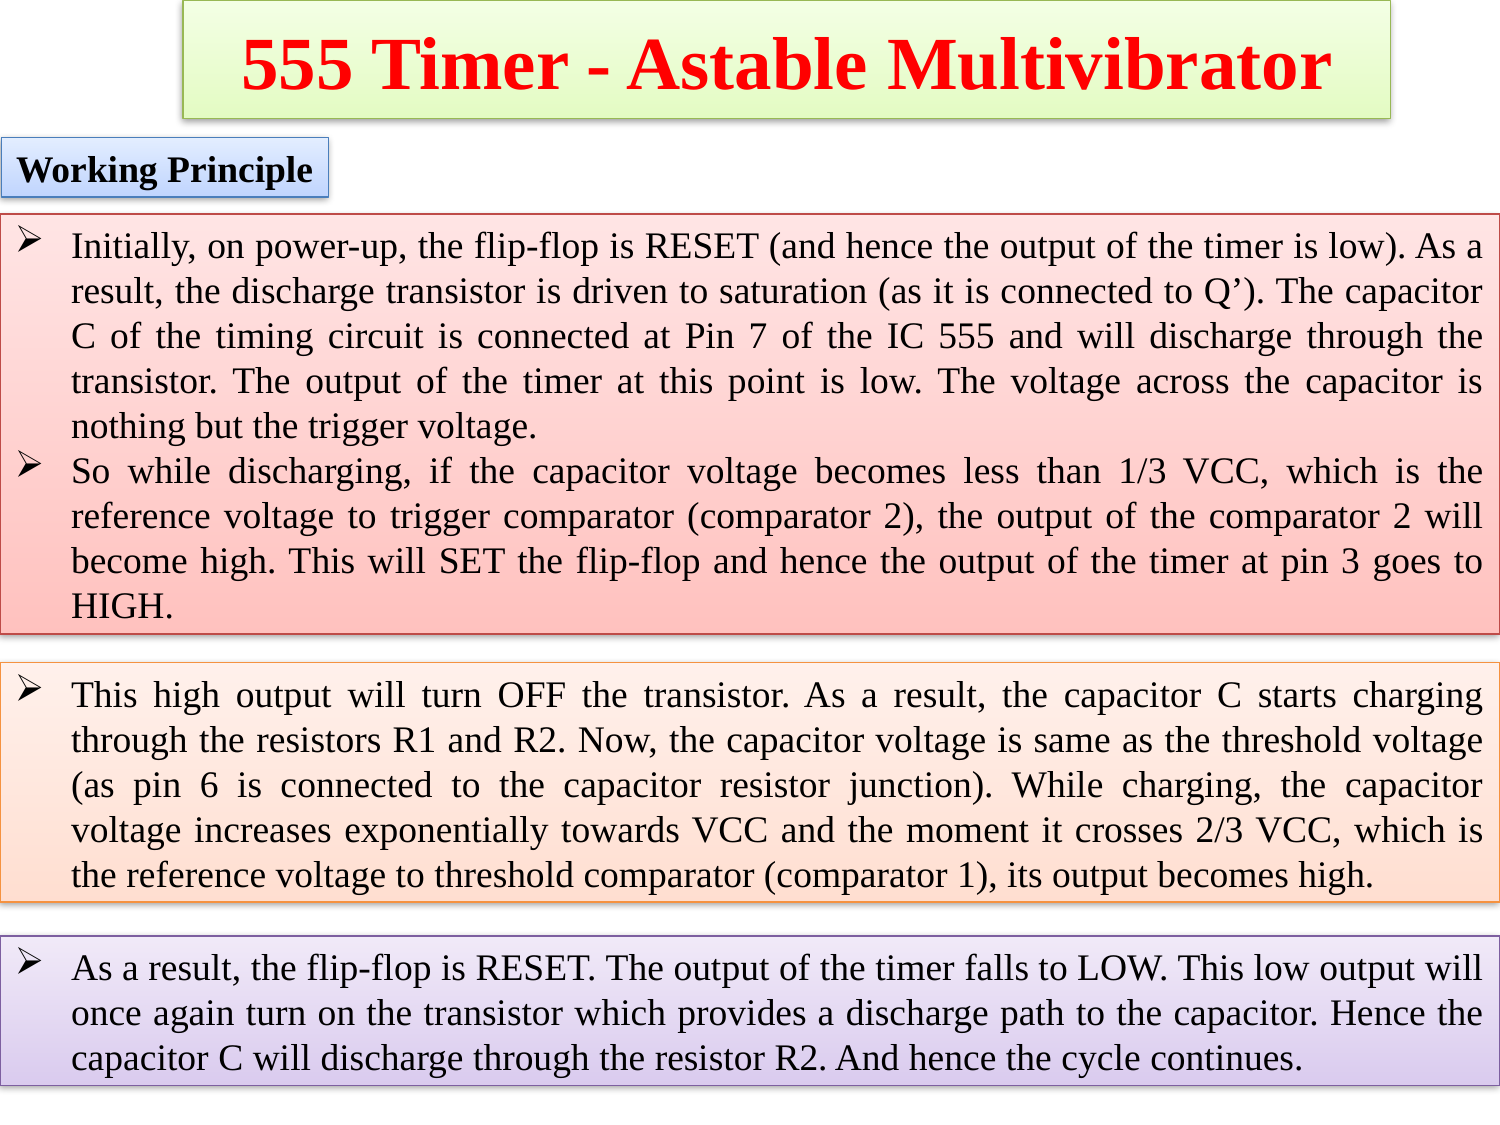

555 Timer - Astable Multivibrator
Working Principle
Initially, on power-up, the flip-flop is RESET (and hence the output of the timer is low). As a result, the discharge transistor is driven to saturation (as it is connected to Q’). The capacitor C of the timing circuit is connected at Pin 7 of the IC 555 and will discharge through the transistor. The output of the timer at this point is low. The voltage across the capacitor is nothing but the trigger voltage.
So while discharging, if the capacitor voltage becomes less than 1/3 VCC, which is the reference voltage to trigger comparator (comparator 2), the output of the comparator 2 will become high. This will SET the flip-flop and hence the output of the timer at pin 3 goes to HIGH.
This high output will turn OFF the transistor. As a result, the capacitor C starts charging through the resistors R1 and R2. Now, the capacitor voltage is same as the threshold voltage (as pin 6 is connected to the capacitor resistor junction). While charging, the capacitor voltage increases exponentially towards VCC and the moment it crosses 2/3 VCC, which is the reference voltage to threshold comparator (comparator 1), its output becomes high.
As a result, the flip-flop is RESET. The output of the timer falls to LOW. This low output will once again turn on the transistor which provides a discharge path to the capacitor. Hence the capacitor C will discharge through the resistor R2. And hence the cycle continues.